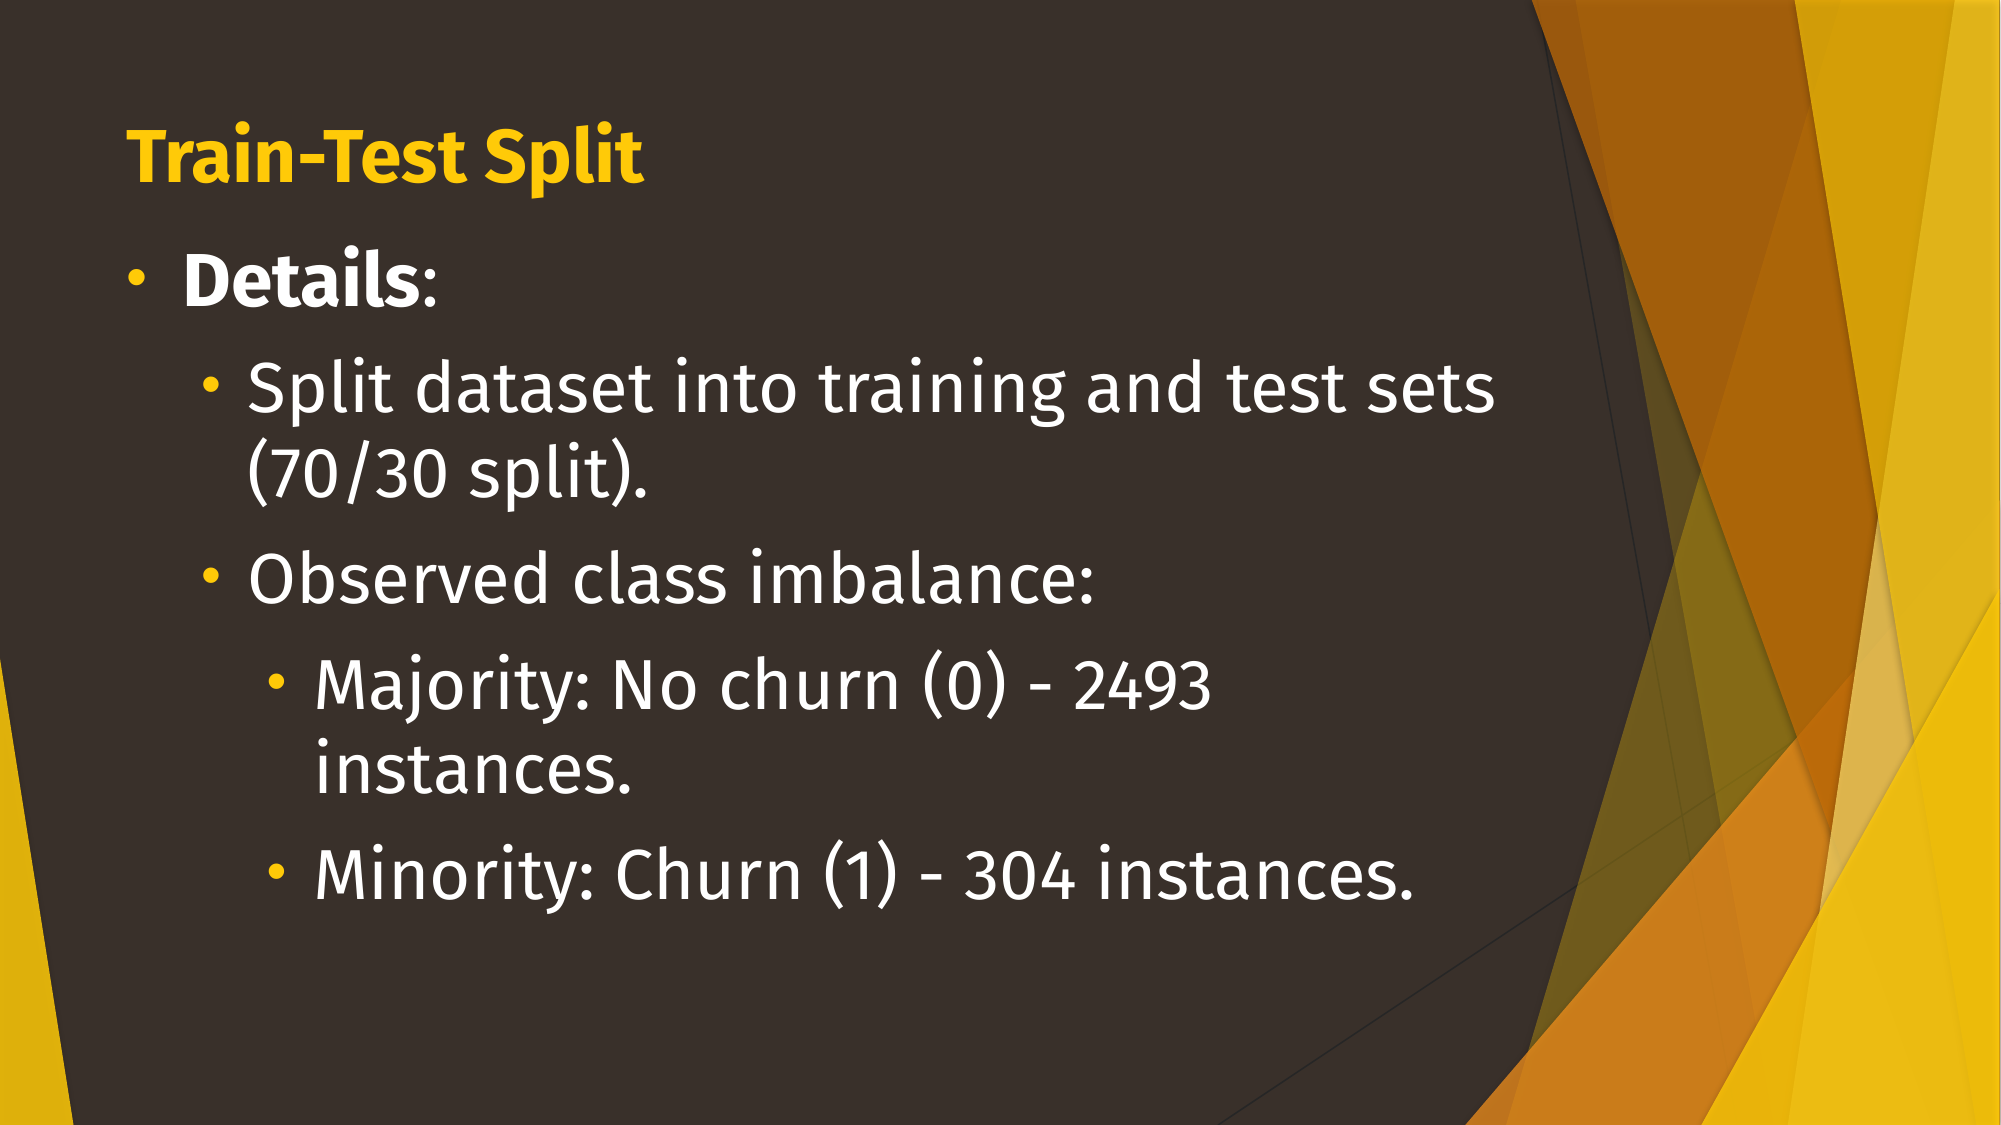

# Train-Test Split
Details:
Split dataset into training and test sets (70/30 split).
Observed class imbalance:
Majority: No churn (0) - 2493 instances.
Minority: Churn (1) - 304 instances.